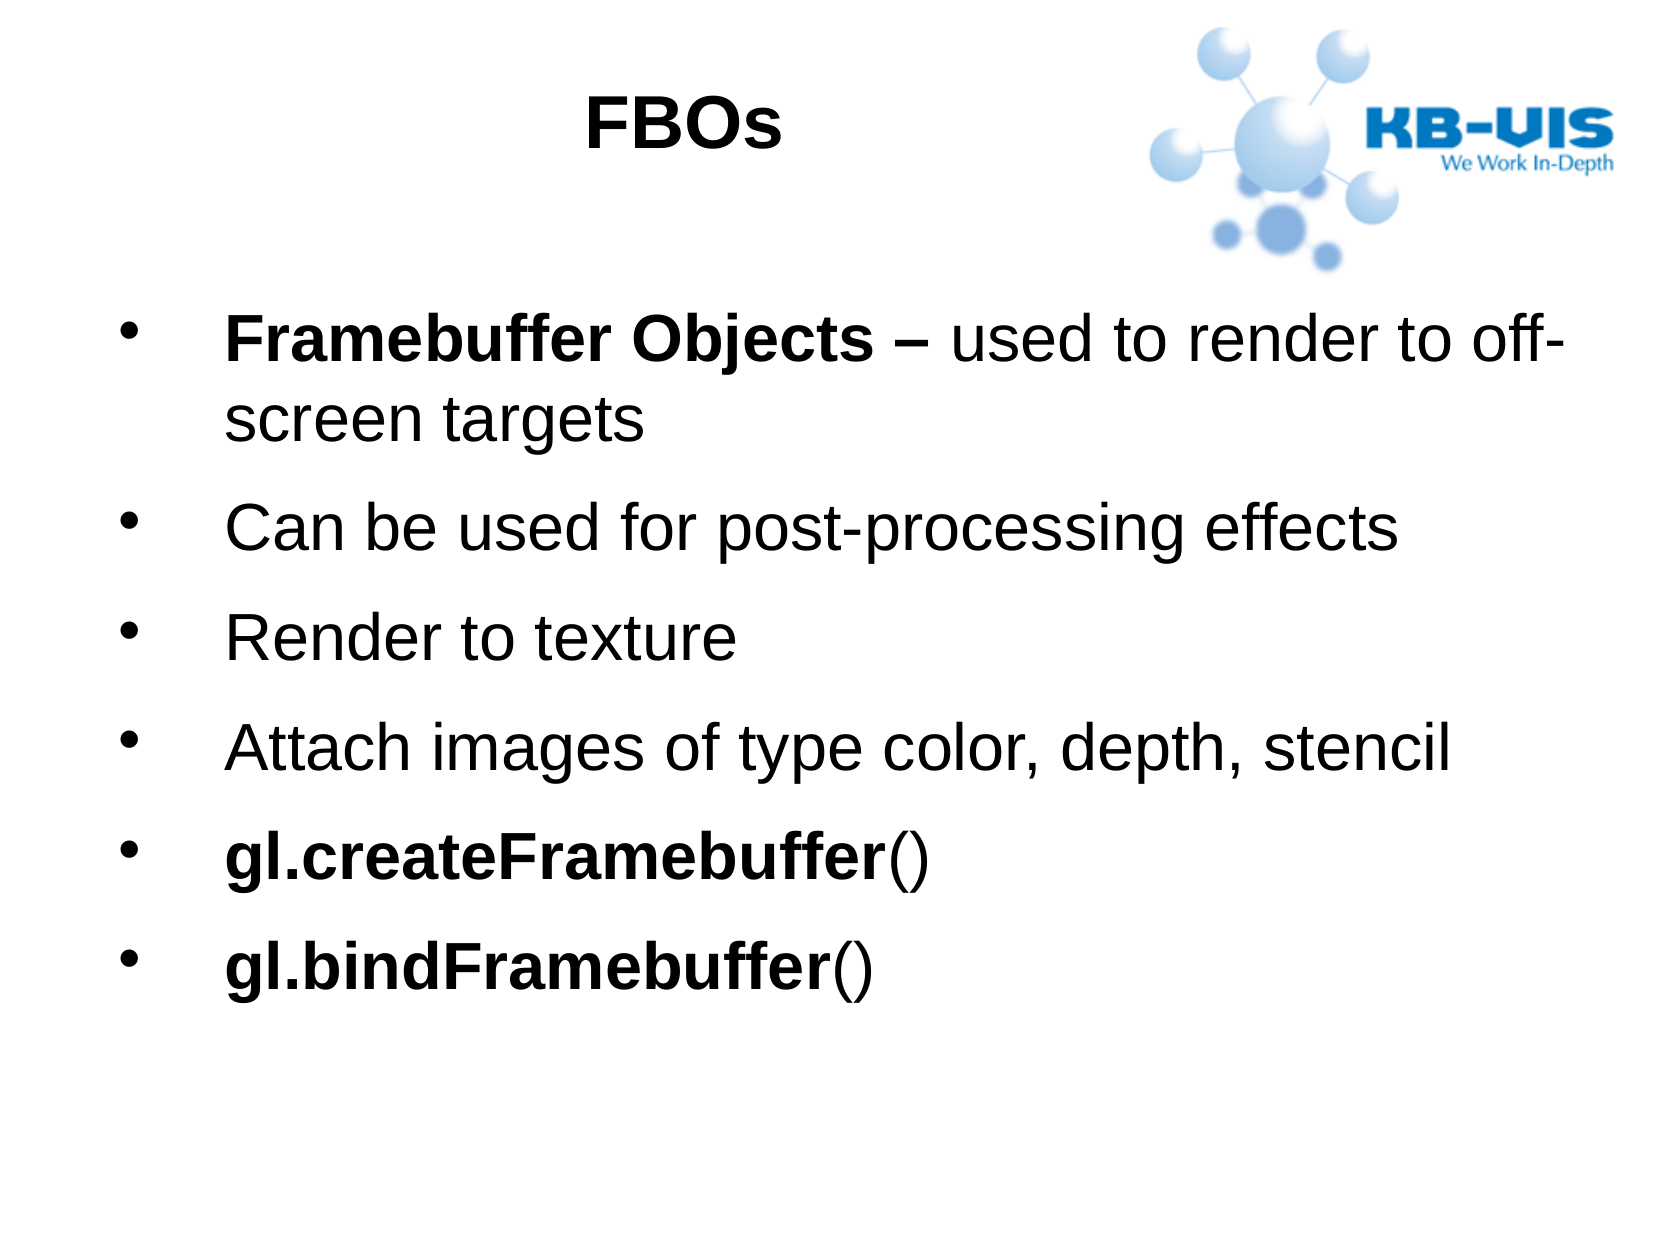

FBOs
Framebuffer Objects – used to render to off-screen targets
Can be used for post-processing effects
Render to texture
Attach images of type color, depth, stencil
gl.createFramebuffer()
gl.bindFramebuffer()